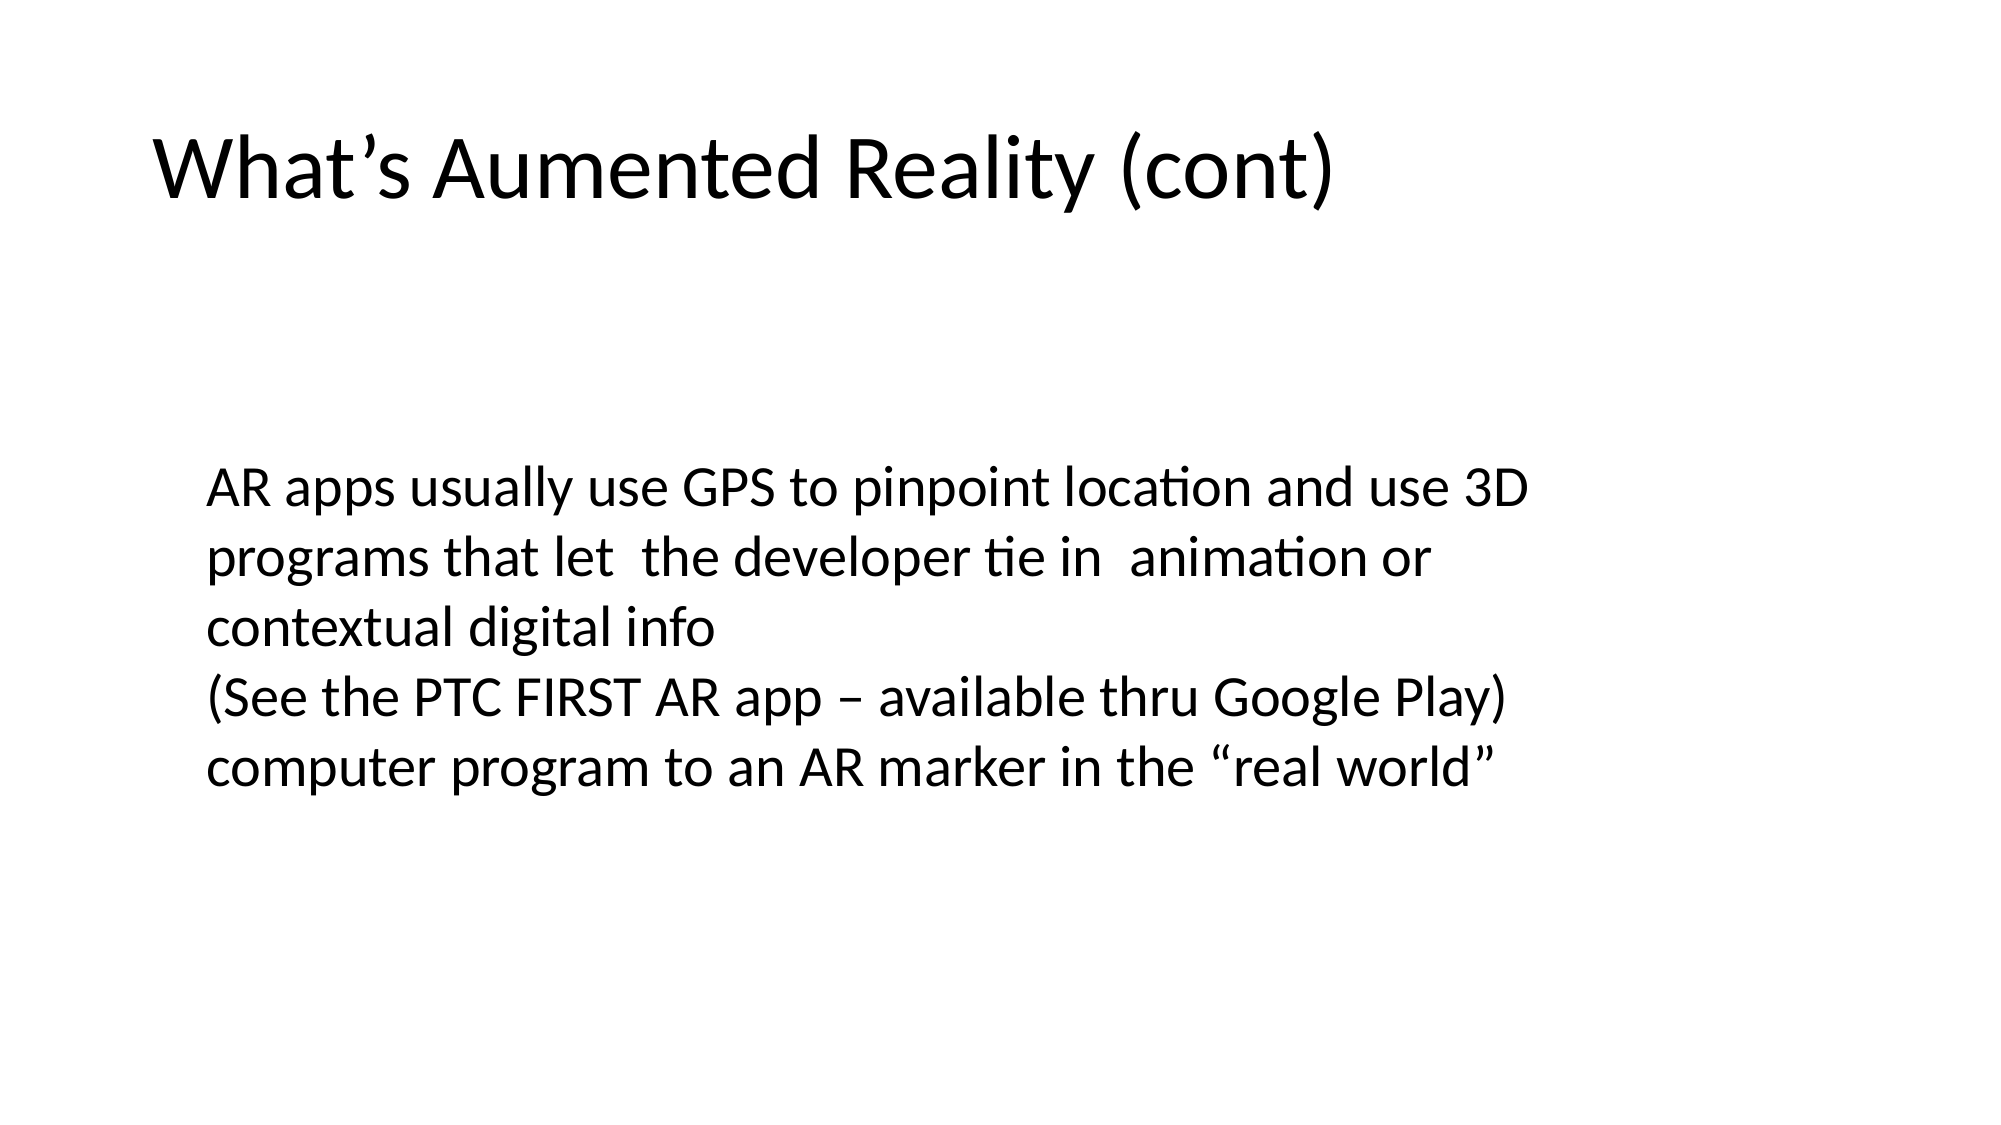

# What’s Aumented Reality (cont)

AR apps usually use GPS to pinpoint location and use 3D programs that let  the developer tie in  animation or contextual digital info
(See the PTC FIRST AR app – available thru Google Play) computer program to an AR marker in the “real world”